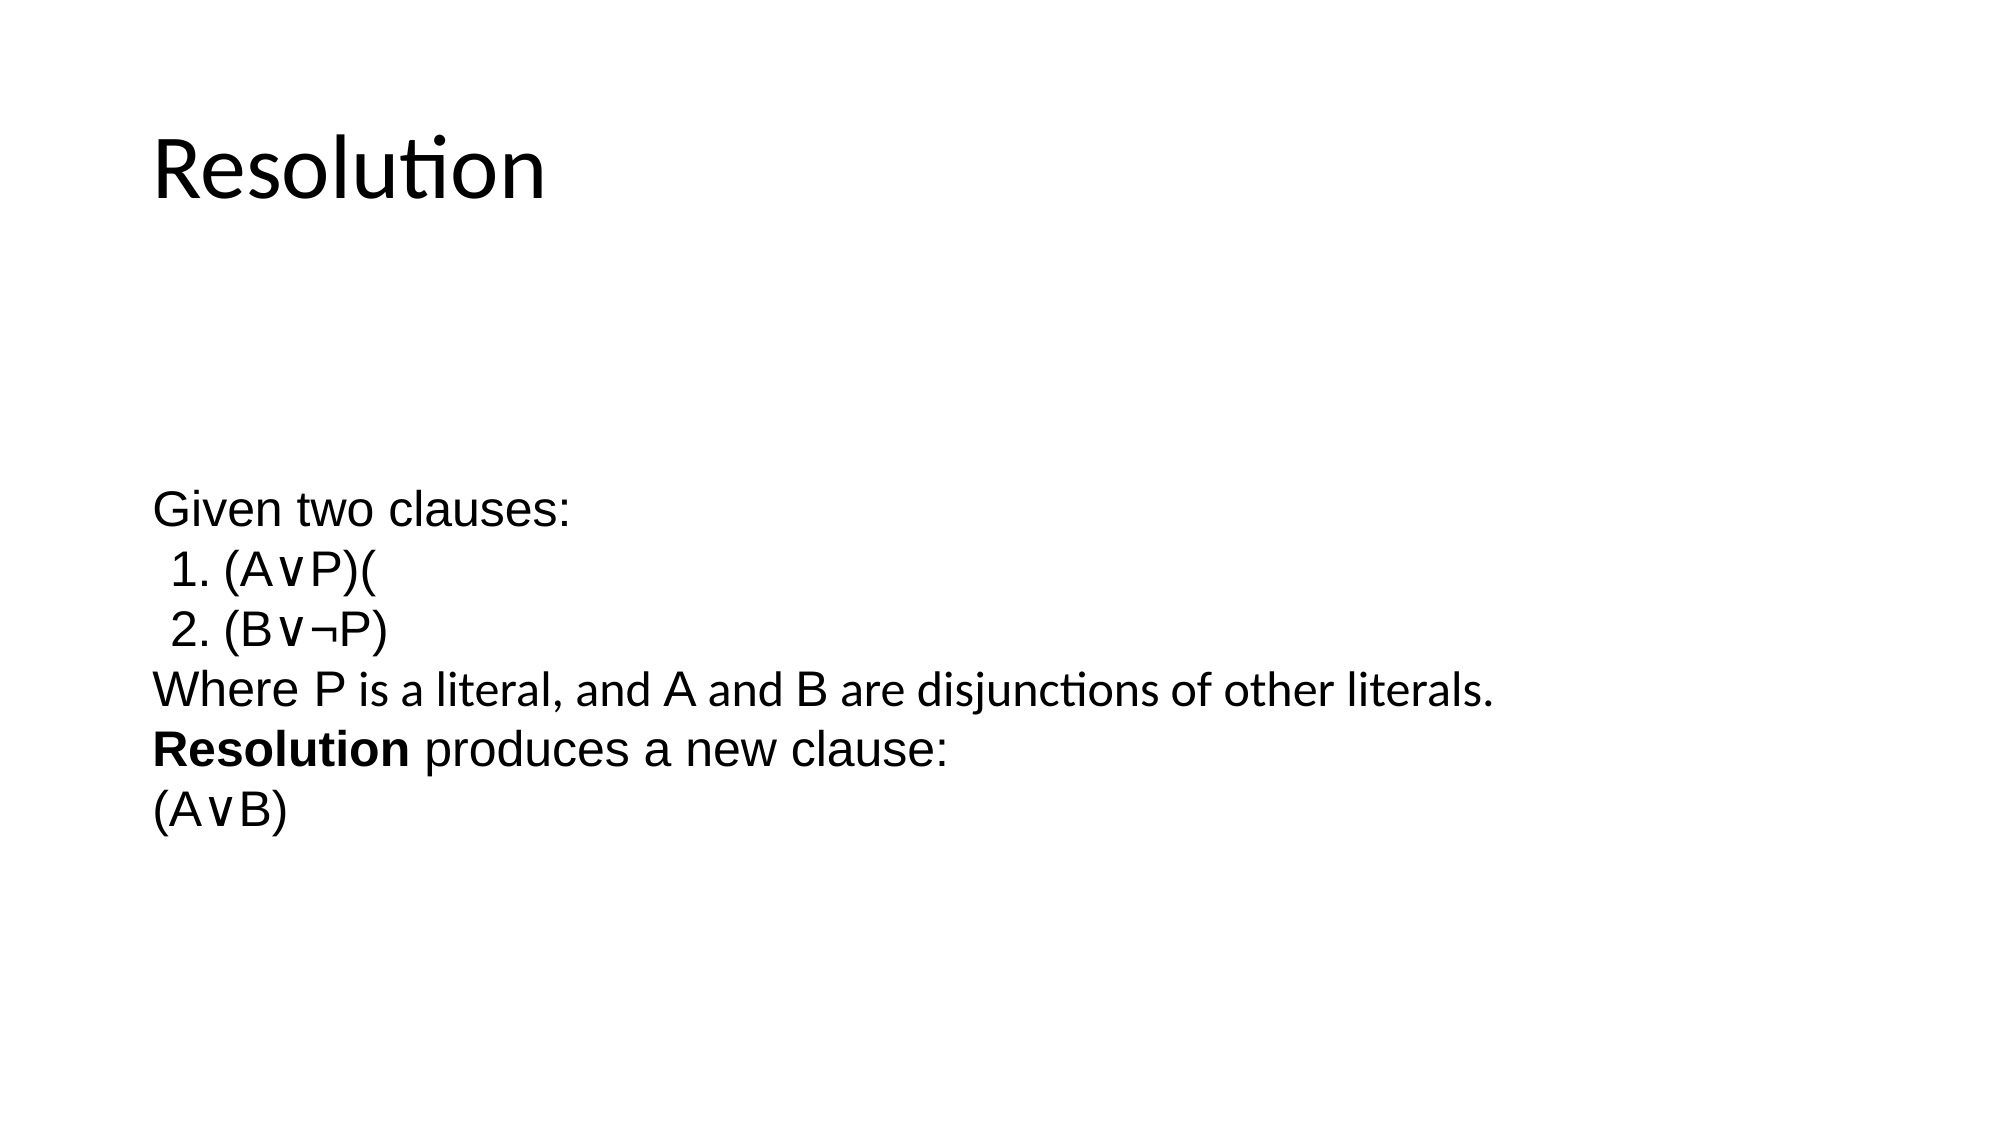

# Resolution
Given two clauses:
(A∨P)(
(B∨¬P)
Where P is a literal, and A and B are disjunctions of other literals.
Resolution produces a new clause:
(A∨B)